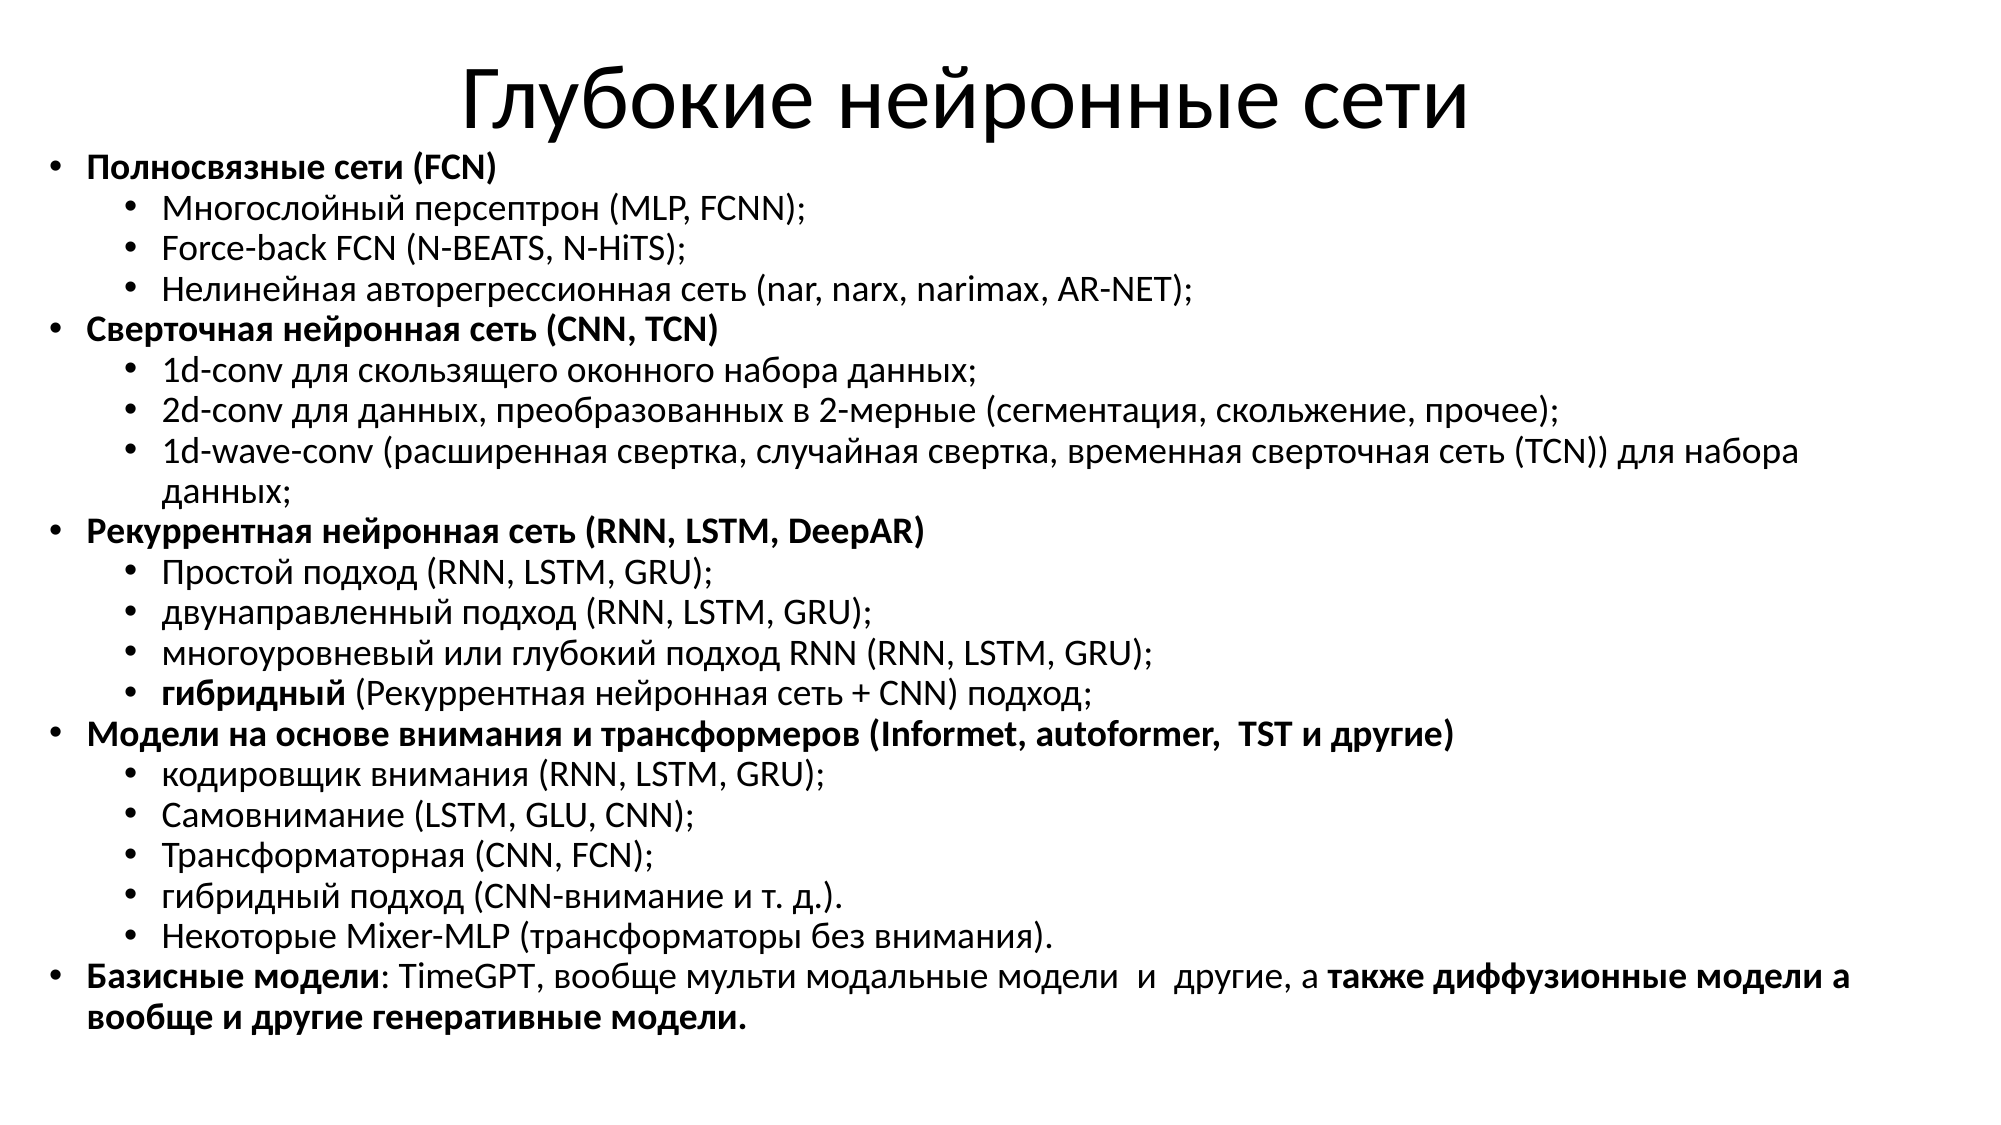

# Глубокие нейронные сети
Полносвязные сети (FCN)
Многослойный персептрон (MLP, FCNN);
Force-back FCN (N-BEATS, N-HiTS);
Нелинейная авторегрессионная сеть (nar, narx, narimax, AR-NET);
Сверточная нейронная сеть (CNN, TCN)
1d-conv для скользящего оконного набора данных;
2d-conv для данных, преобразованных в 2-мерные (сегментация, скольжение, прочее);
1d-wave-conv (расширенная свертка, случайная свертка, временная сверточная сеть (TCN)) для набора данных;
Рекуррентная нейронная сеть (RNN, LSTM, DeepAR)
Простой подход (RNN, LSTM, GRU);
двунаправленный подход (RNN, LSTM, GRU);
многоуровневый или глубокий подход RNN (RNN, LSTM, GRU);
гибридный (Рекуррентная нейронная сеть + CNN) подход;
Модели на основе внимания и трансформеров (Informet, autoformer,  TST и другие)
кодировщик внимания (RNN, LSTM, GRU);
Самовнимание (LSTM, GLU, CNN);
Трансформаторная (CNN, FCN);
гибридный подход (CNN-внимание и т. д.).
Некоторые Mixer-MLP (трансформаторы без внимания).
Базисные модели: TimeGPT, вообще мульти модальные модели  и  другие, а также диффузионные модели а вообще и другие генеративные модели.